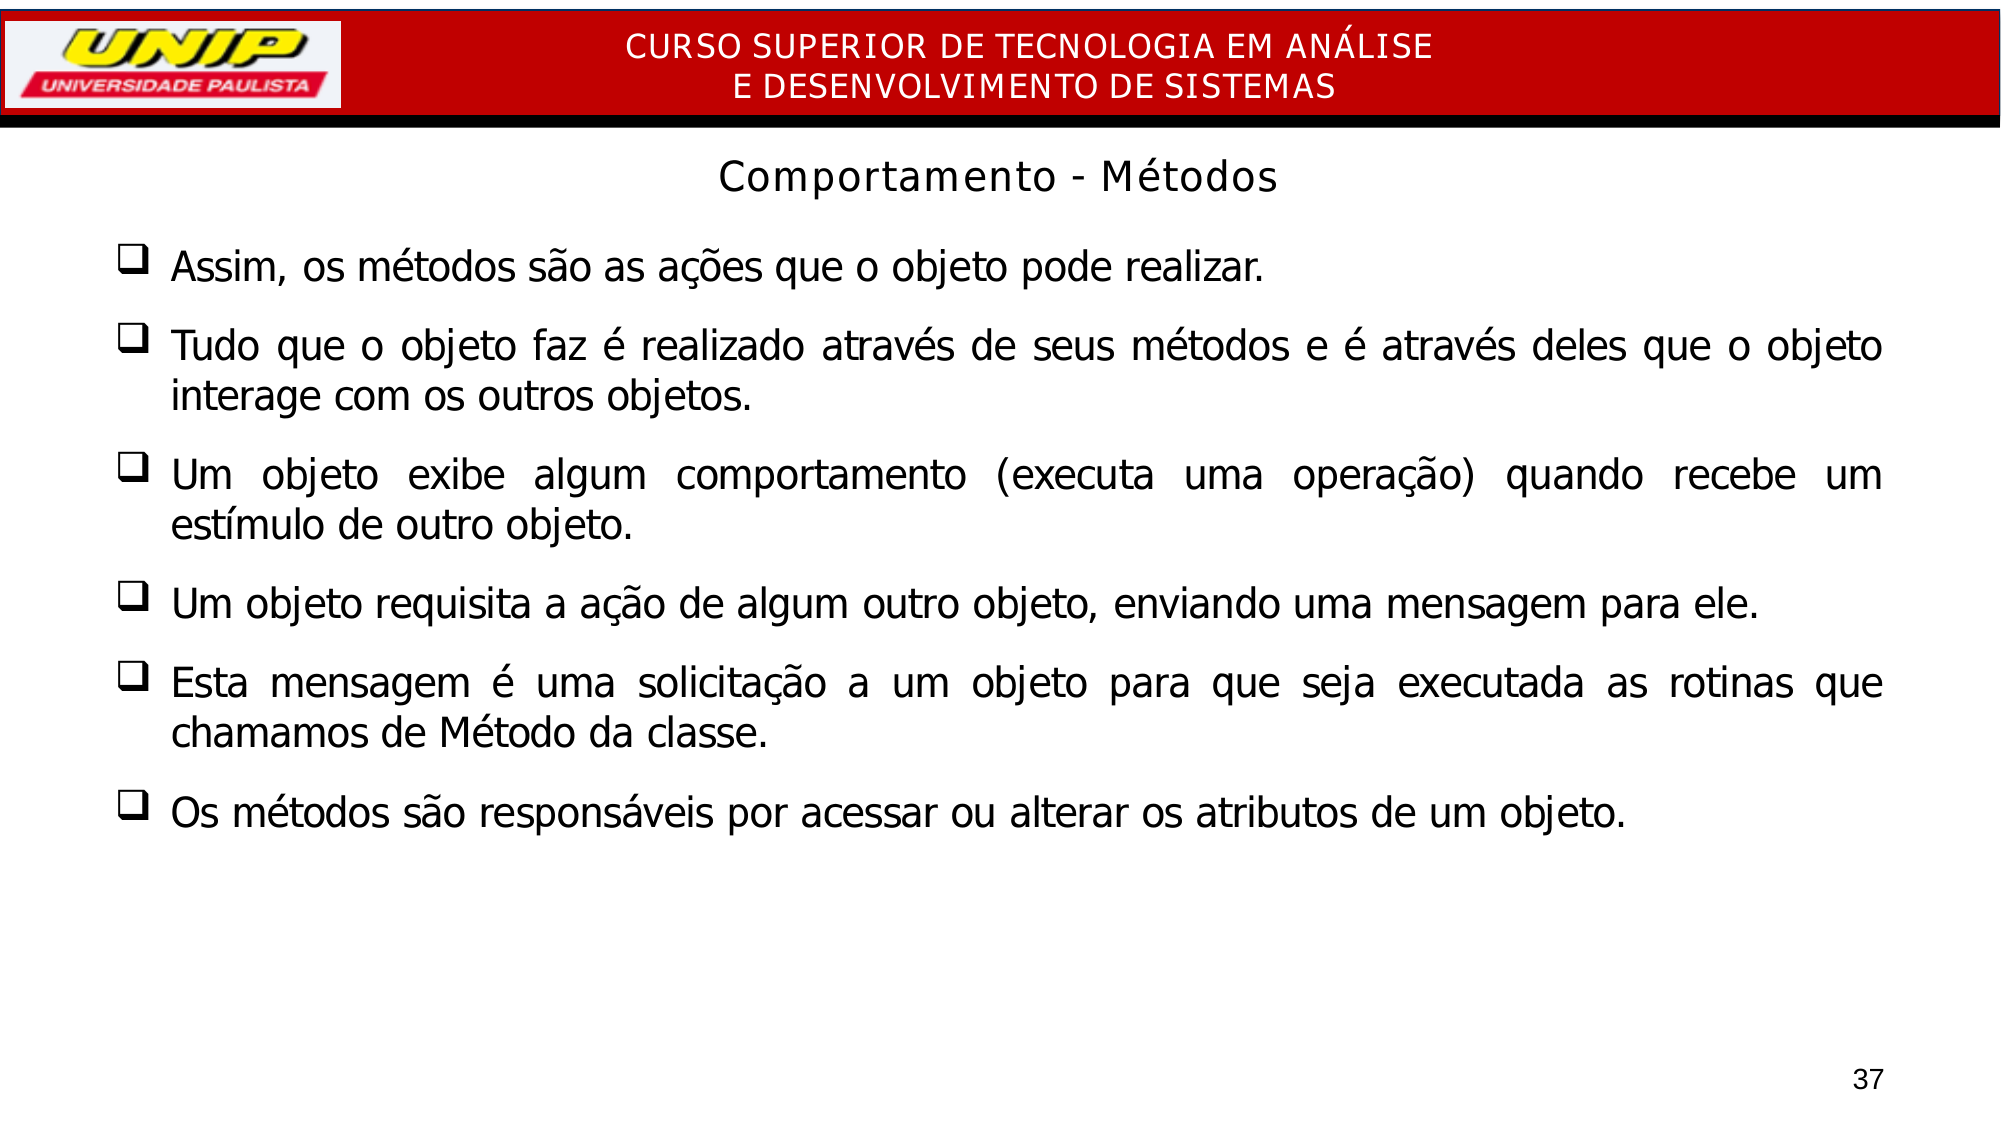

# Comportamento - Métodos
Assim, os métodos são as ações que o objeto pode realizar.
Tudo que o objeto faz é realizado através de seus métodos e é através deles que o objeto interage com os outros objetos.
Um objeto exibe algum comportamento (executa uma operação) quando recebe um estímulo de outro objeto.
Um objeto requisita a ação de algum outro objeto, enviando uma mensagem para ele.
Esta mensagem é uma solicitação a um objeto para que seja executada as rotinas que chamamos de Método da classe.
Os métodos são responsáveis por acessar ou alterar os atributos de um objeto.

37